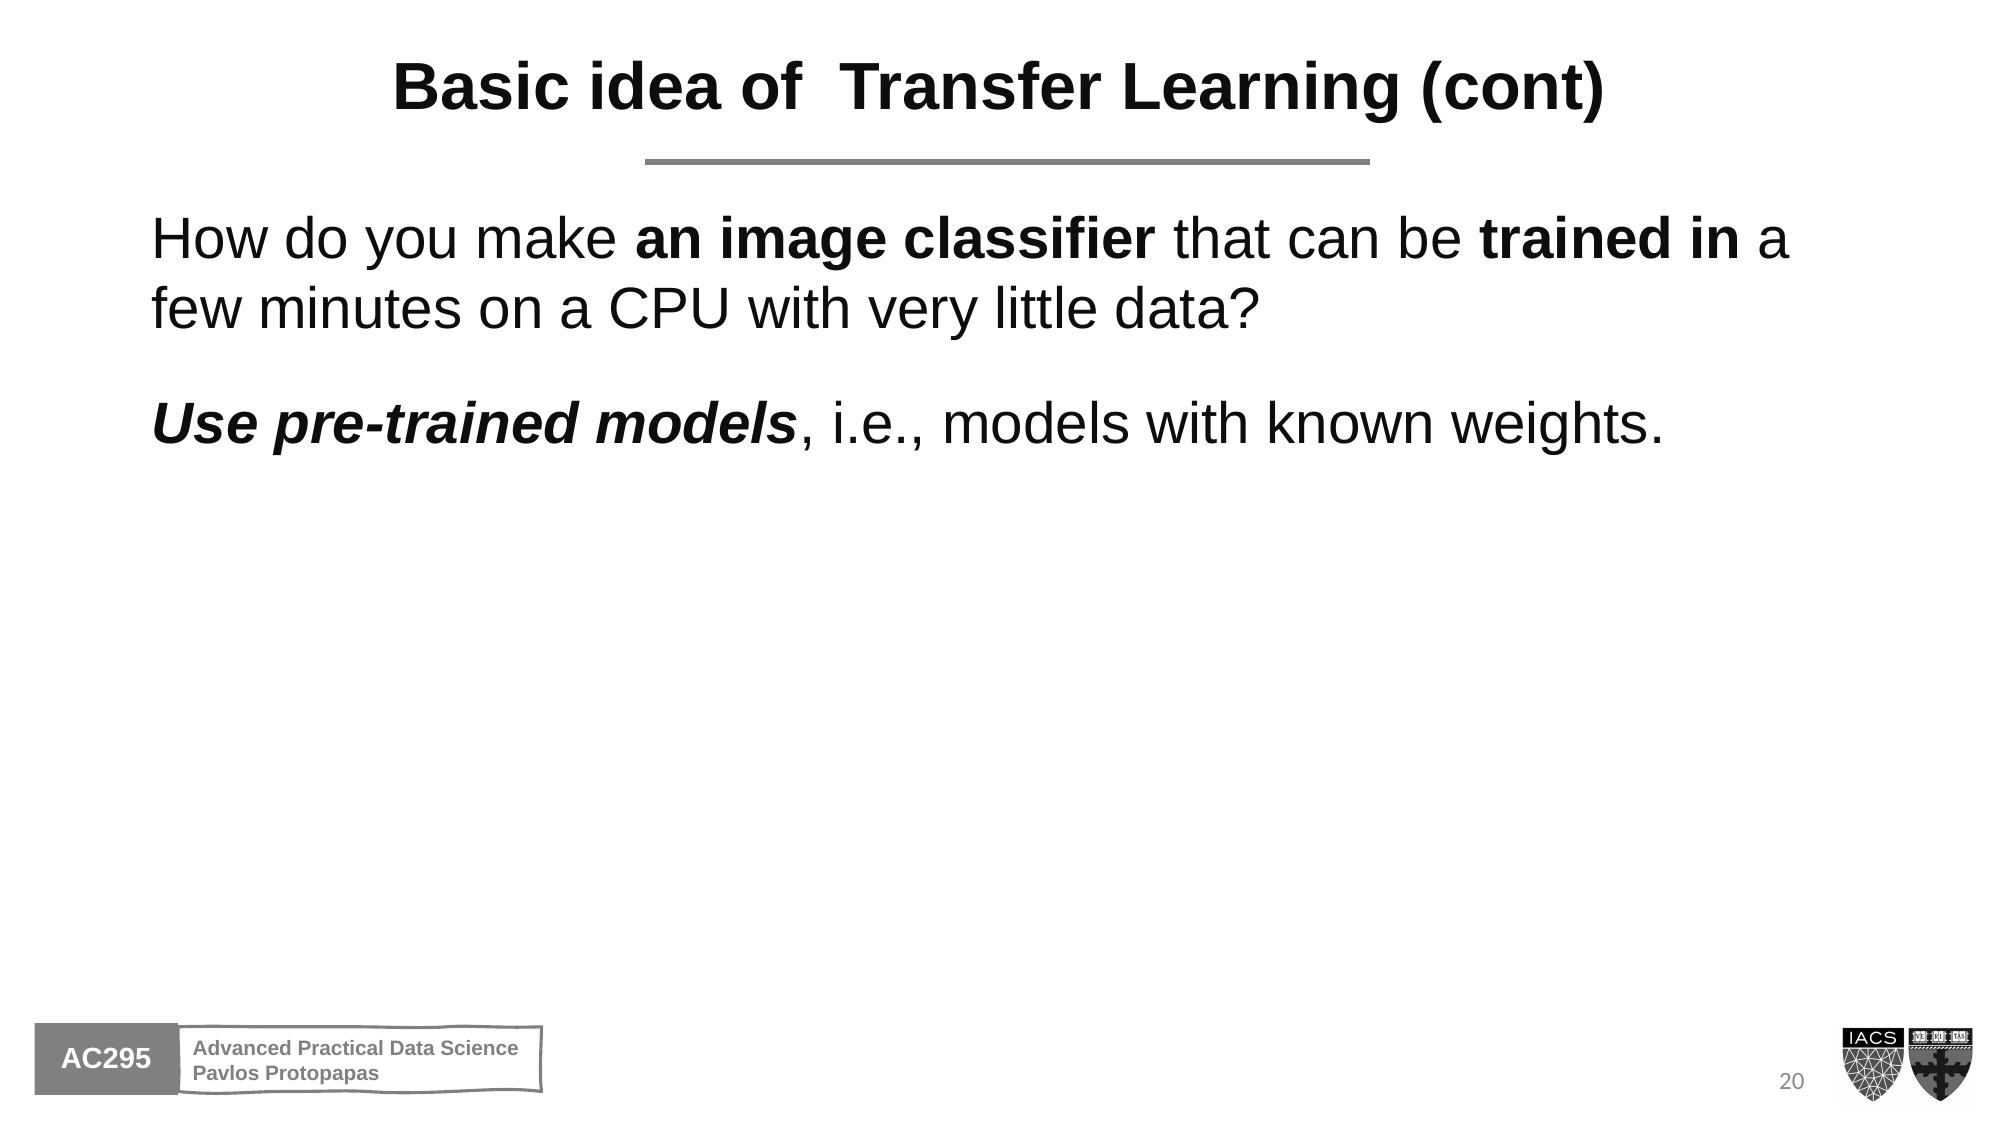

# Basic idea of  Transfer Learning (cont)
How do you make an image classifier that can be trained in a few minutes on a CPU with very little data?
Use pre-trained models, i.e., models with known weights.

20